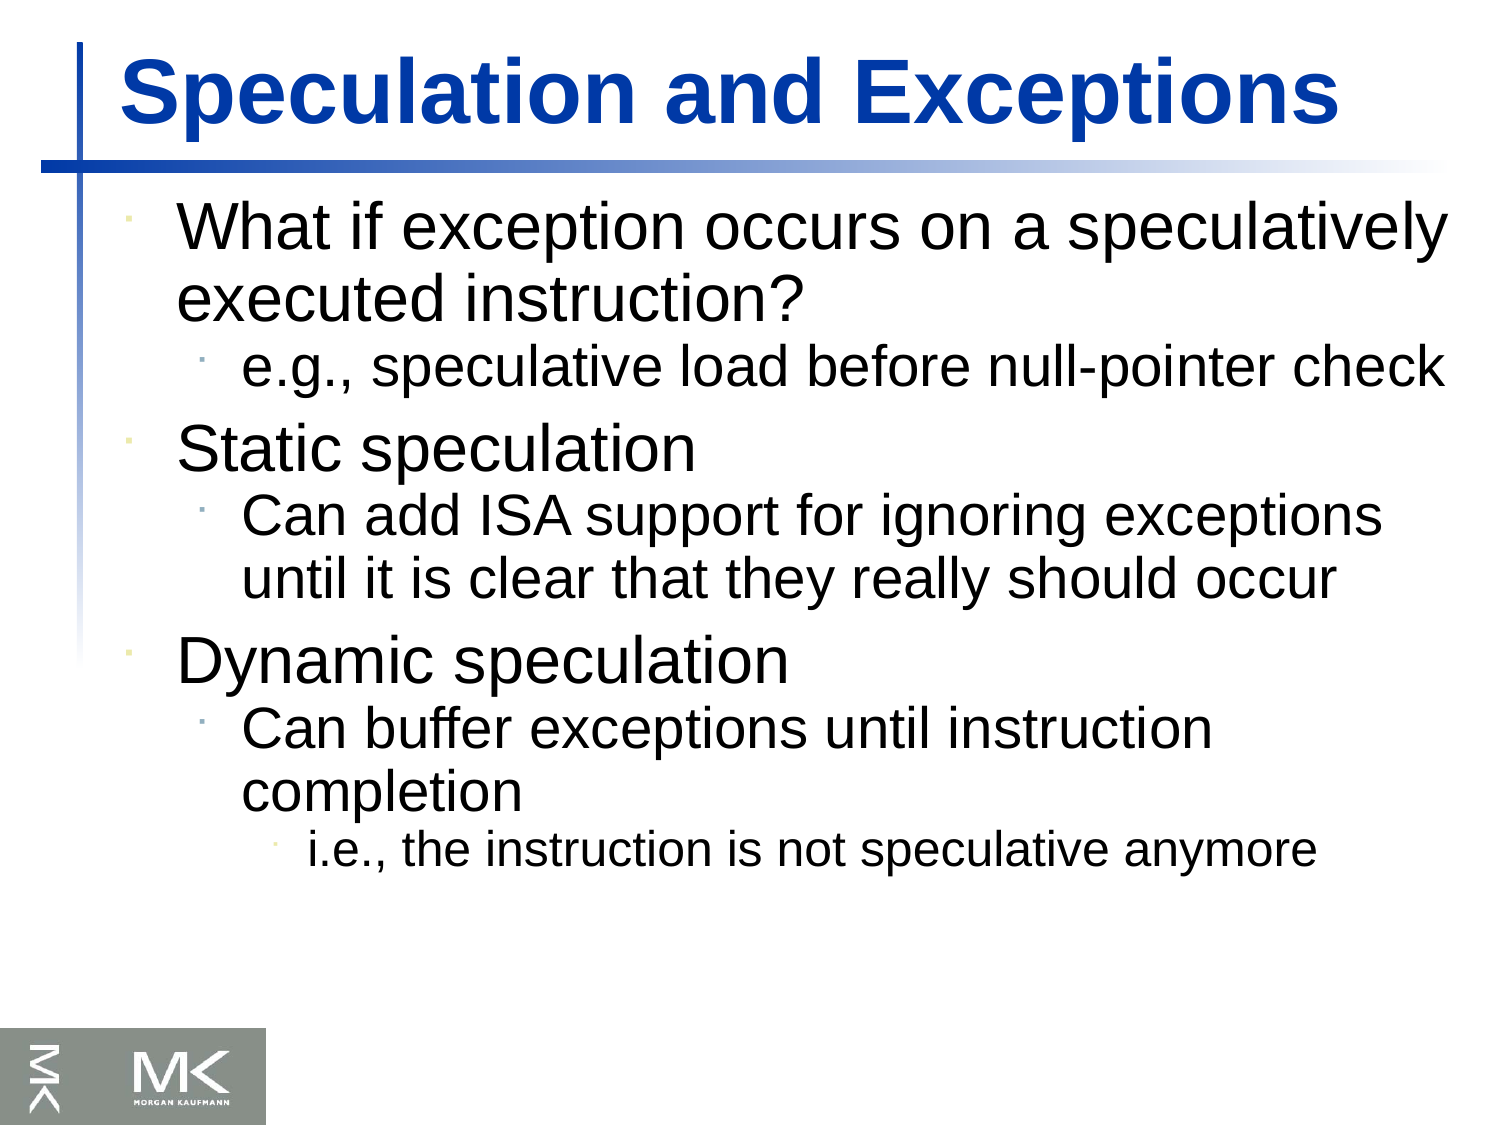

Speculation and Exceptions
What if exception occurs on a speculatively executed instruction?
e.g., speculative load before null-pointer check
Static speculation
Can add ISA support for ignoring exceptions until it is clear that they really should occur
Dynamic speculation
Can buffer exceptions until instruction completion
i.e., the instruction is not speculative anymore
143